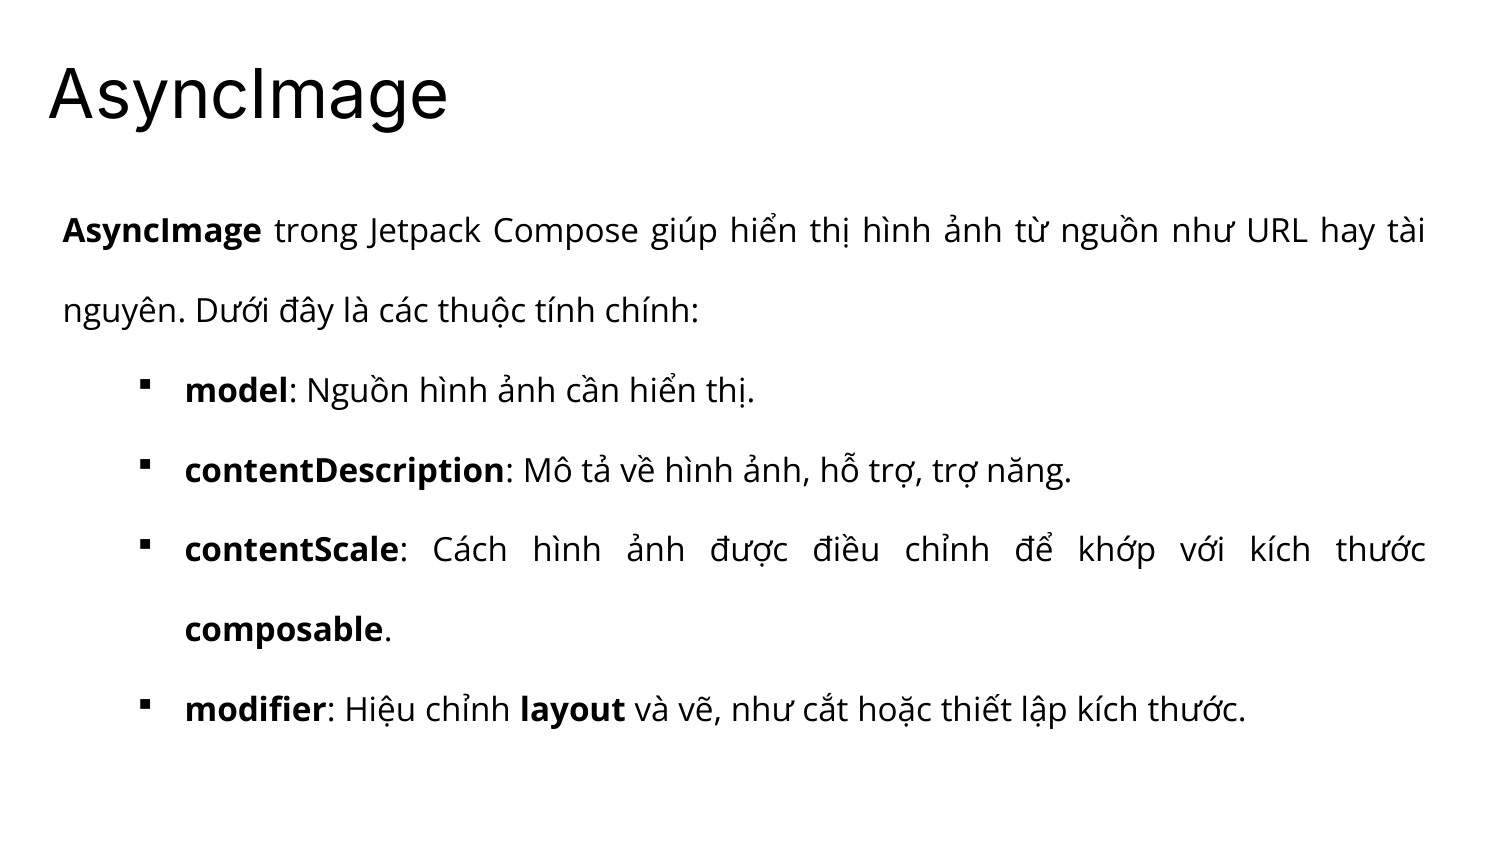

# AsyncImage
AsyncImage trong Jetpack Compose giúp hiển thị hình ảnh từ nguồn như URL hay tài nguyên. Dưới đây là các thuộc tính chính:
model: Nguồn hình ảnh cần hiển thị.
contentDescription: Mô tả về hình ảnh, hỗ trợ, trợ năng.
contentScale: Cách hình ảnh được điều chỉnh để khớp với kích thước composable.
modifier: Hiệu chỉnh layout và vẽ, như cắt hoặc thiết lập kích thước.